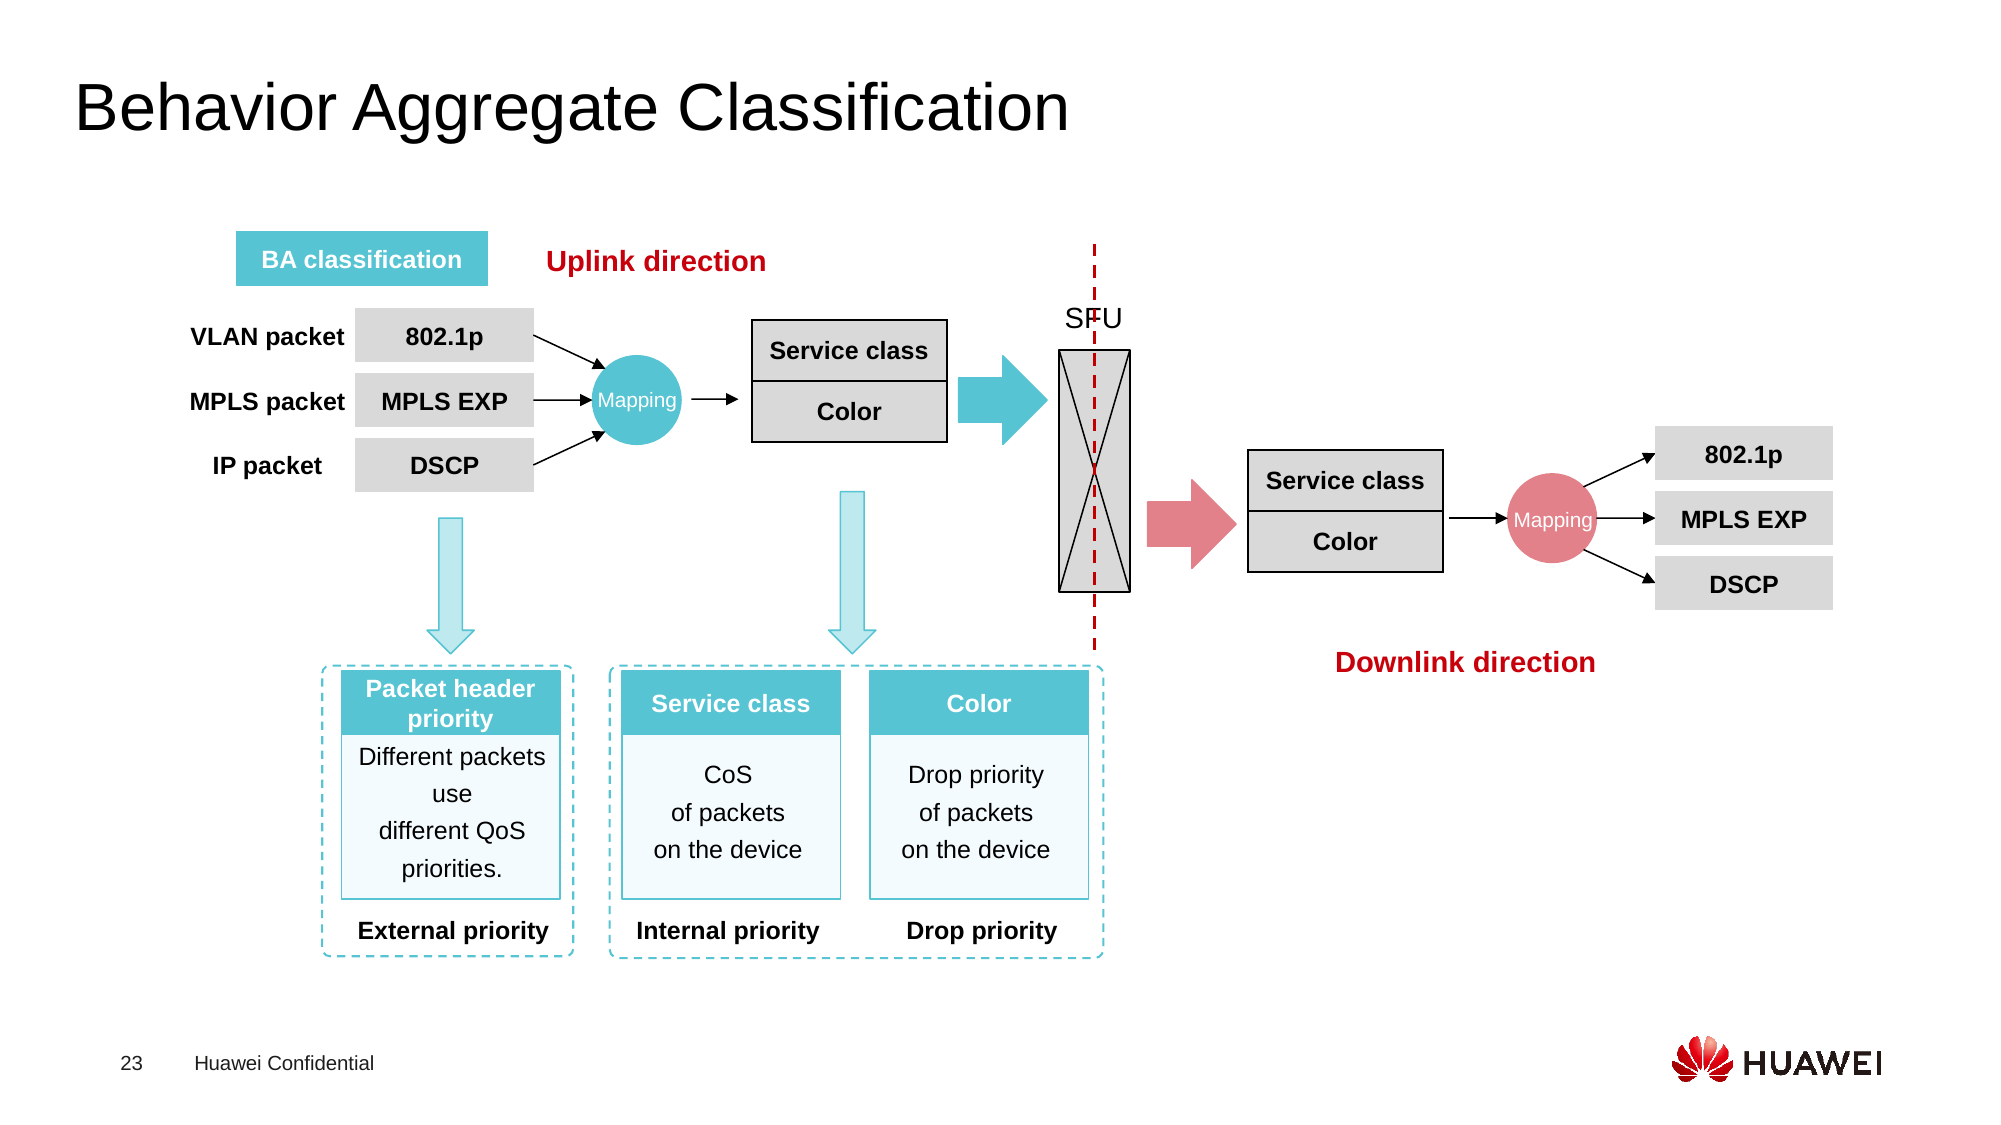

# Behavior Aggregate Classification
BA classification
Uplink direction
SFU
VLAN packet
802.1p
| Service class |
| --- |
| Color |

MPLS packet
MPLS EXP
Mapping
802.1p
IP packet
DSCP
| Service class |
| --- |
| Color |

MPLS EXP
Mapping

DSCP
Downlink direction

Packet header priority
Service class
Color
Different packets
use
different QoS priorities.

CoS
of packets
on the device
Drop priority
of packets
on the device
External priority
Internal priority
Drop priority